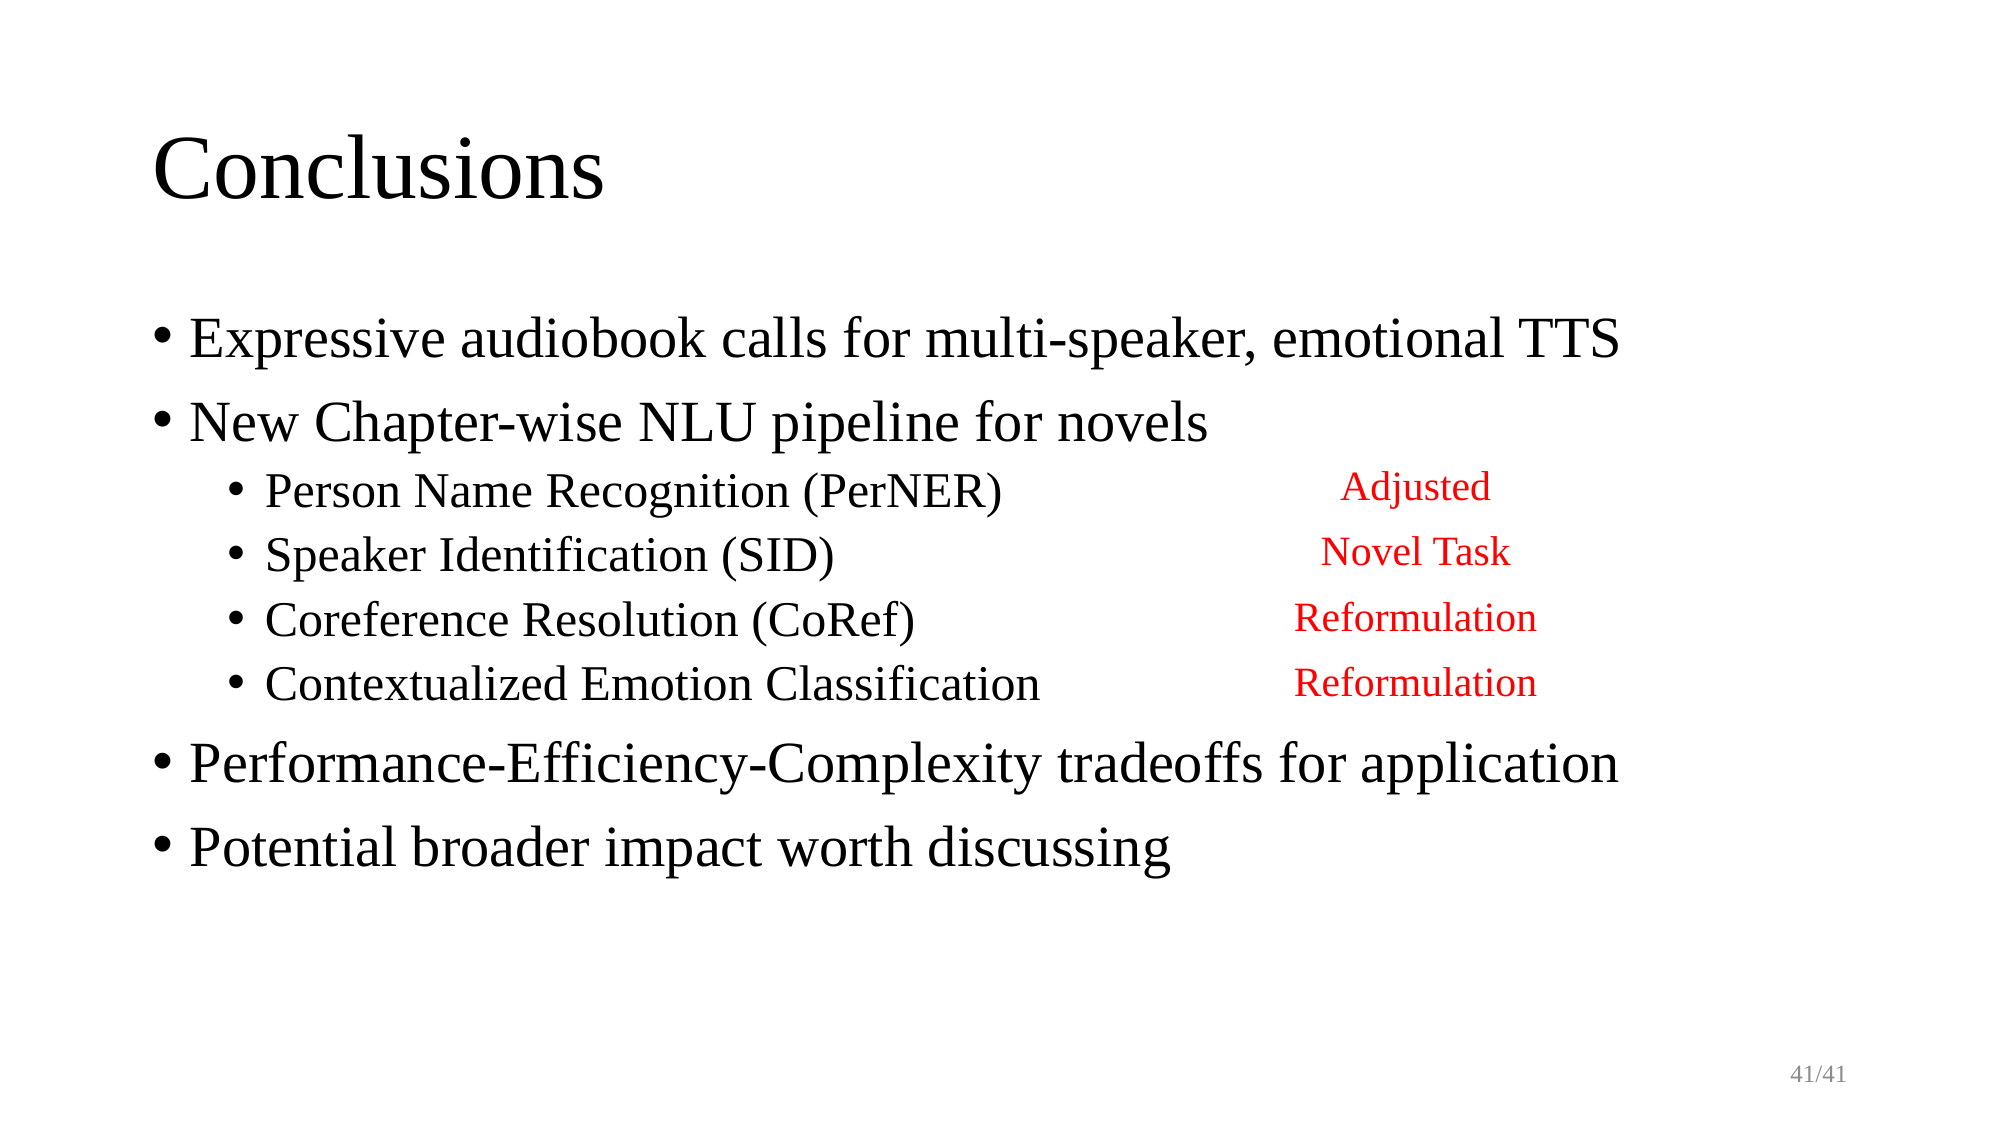

# Conclusions
Expressive audiobook calls for multi-speaker, emotional TTS
New Chapter-wise NLU pipeline for novels
Person Name Recognition (PerNER)
Speaker Identification (SID)
Coreference Resolution (CoRef)
Contextualized Emotion Classification
Performance-Efficiency-Complexity tradeoffs for application
Potential broader impact worth discussing
Adjusted
Novel Task
Reformulation
Reformulation
41/41